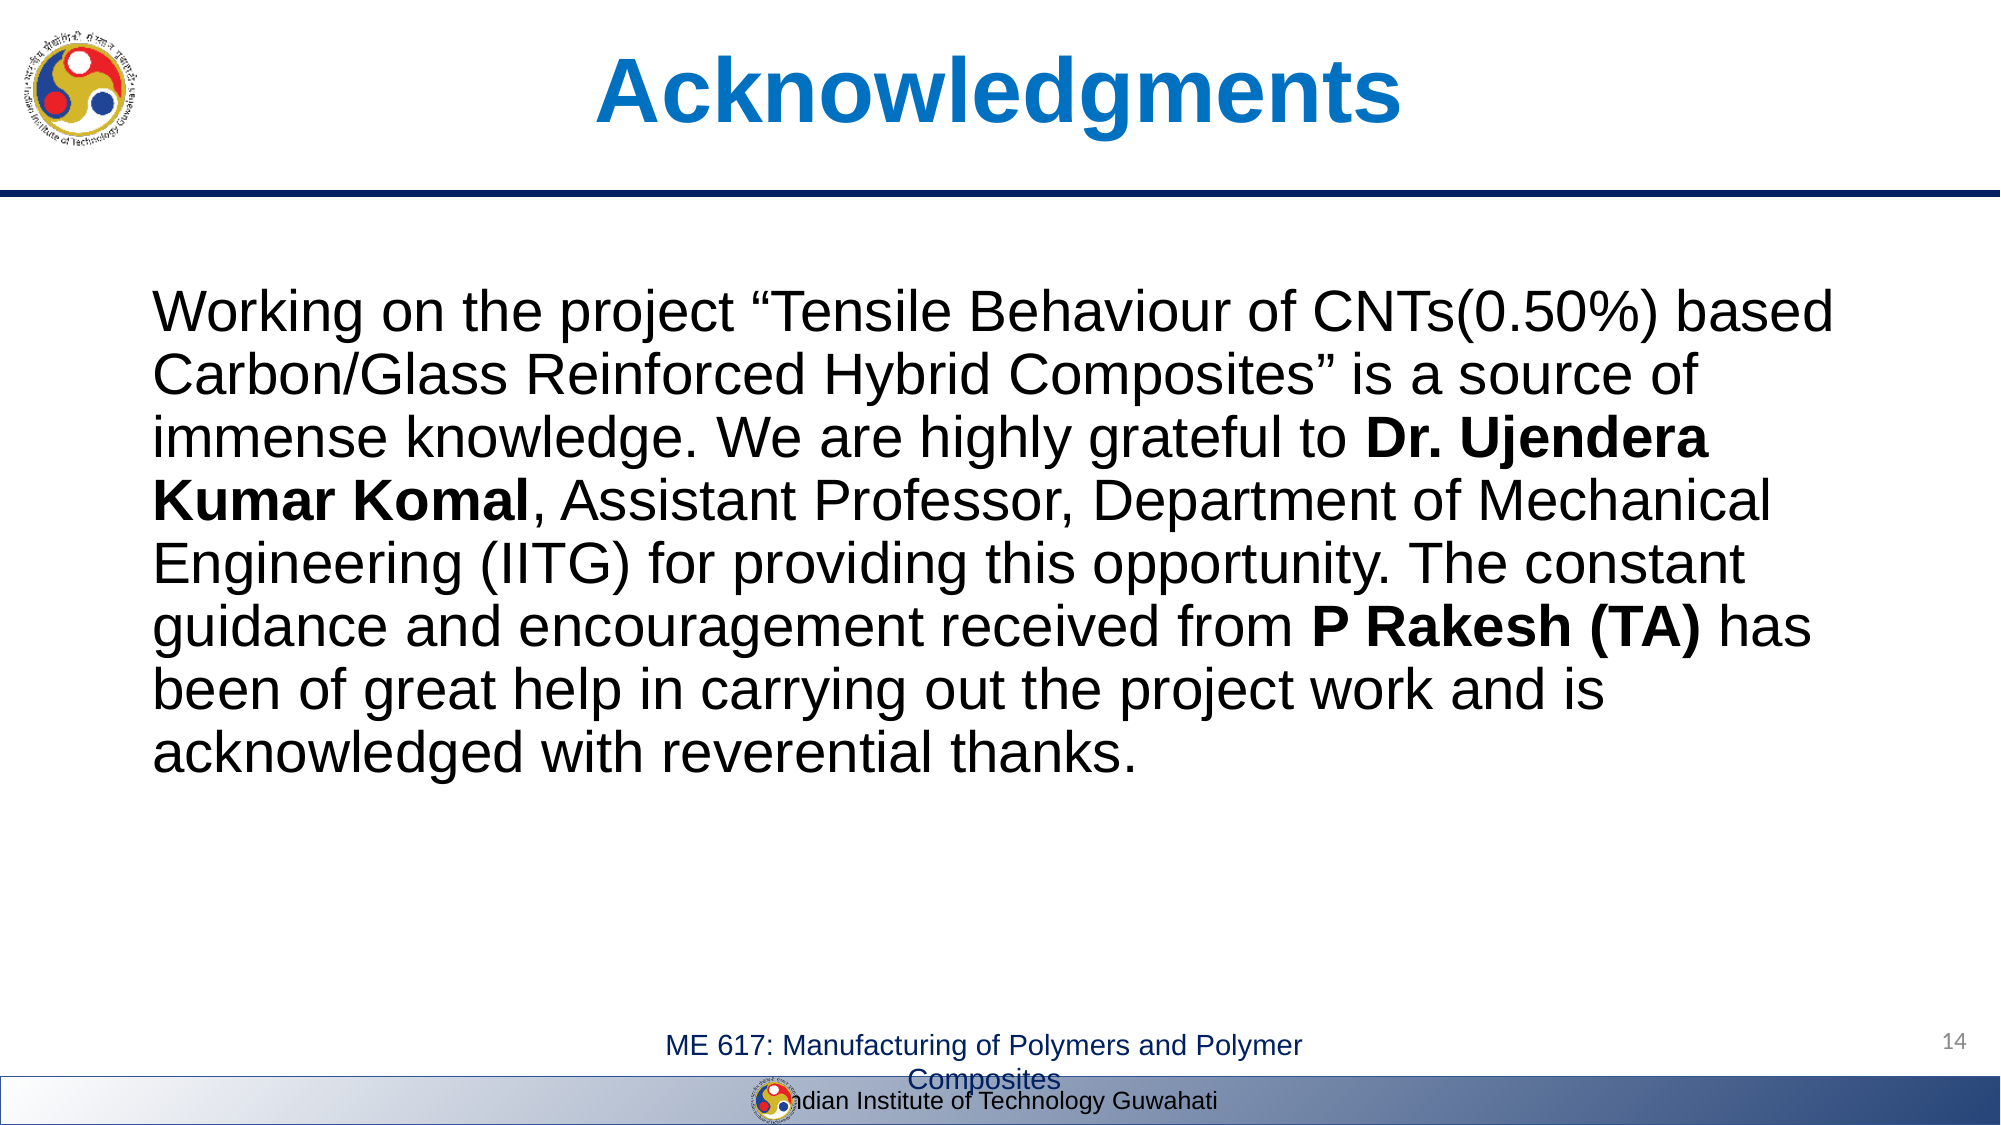

# Acknowledgments
Working on the project “Tensile Behaviour of CNTs(0.50%) based Carbon/Glass Reinforced Hybrid Composites” is a source of immense knowledge. We are highly grateful to Dr. Ujendera Kumar Komal, Assistant Professor, Department of Mechanical Engineering (IITG) for providing this opportunity. The constant guidance and encouragement received from P Rakesh (TA) has been of great help in carrying out the project work and is acknowledged with reverential thanks.

14